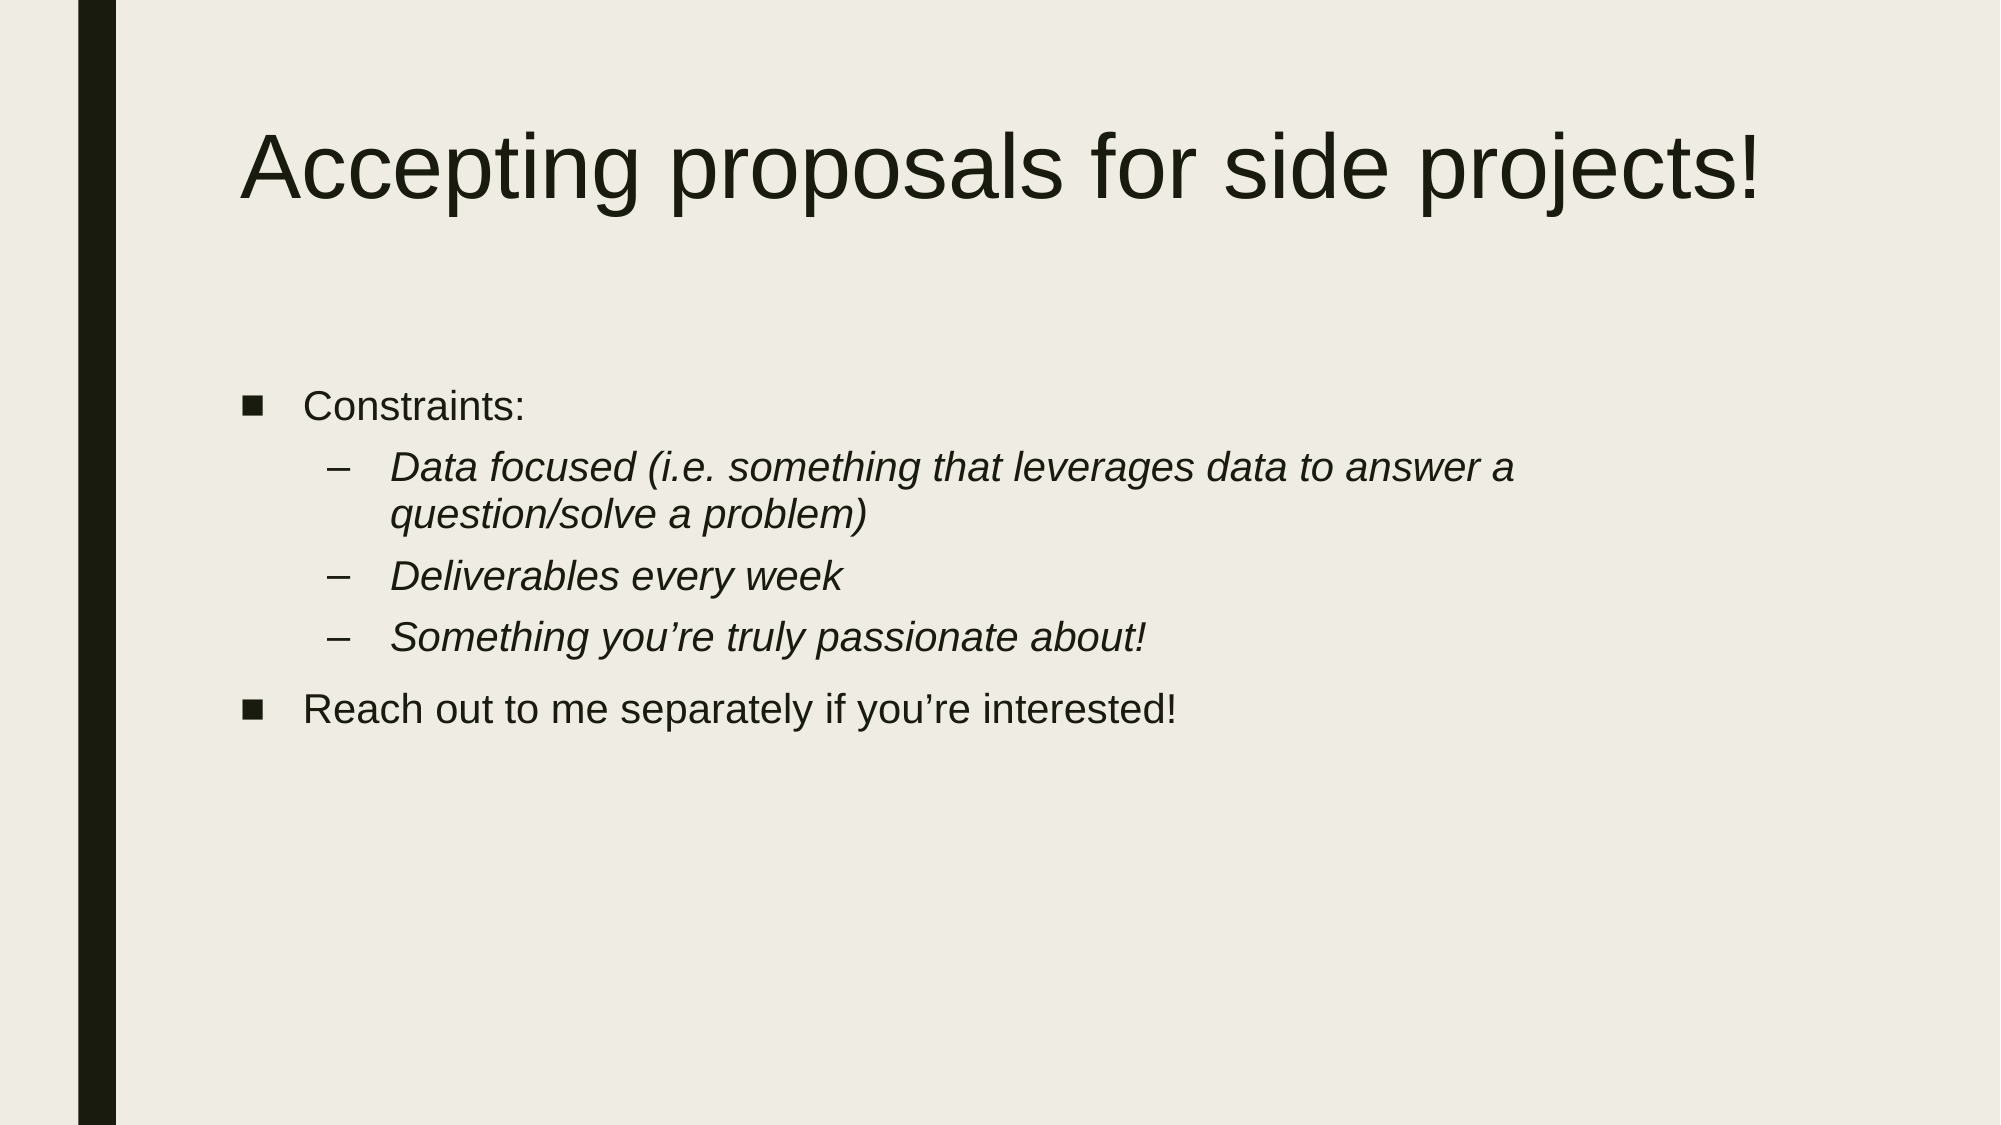

# Accepting proposals for side projects!
Constraints:
Data focused (i.e. something that leverages data to answer a question/solve a problem)
Deliverables every week
Something you’re truly passionate about!
Reach out to me separately if you’re interested!